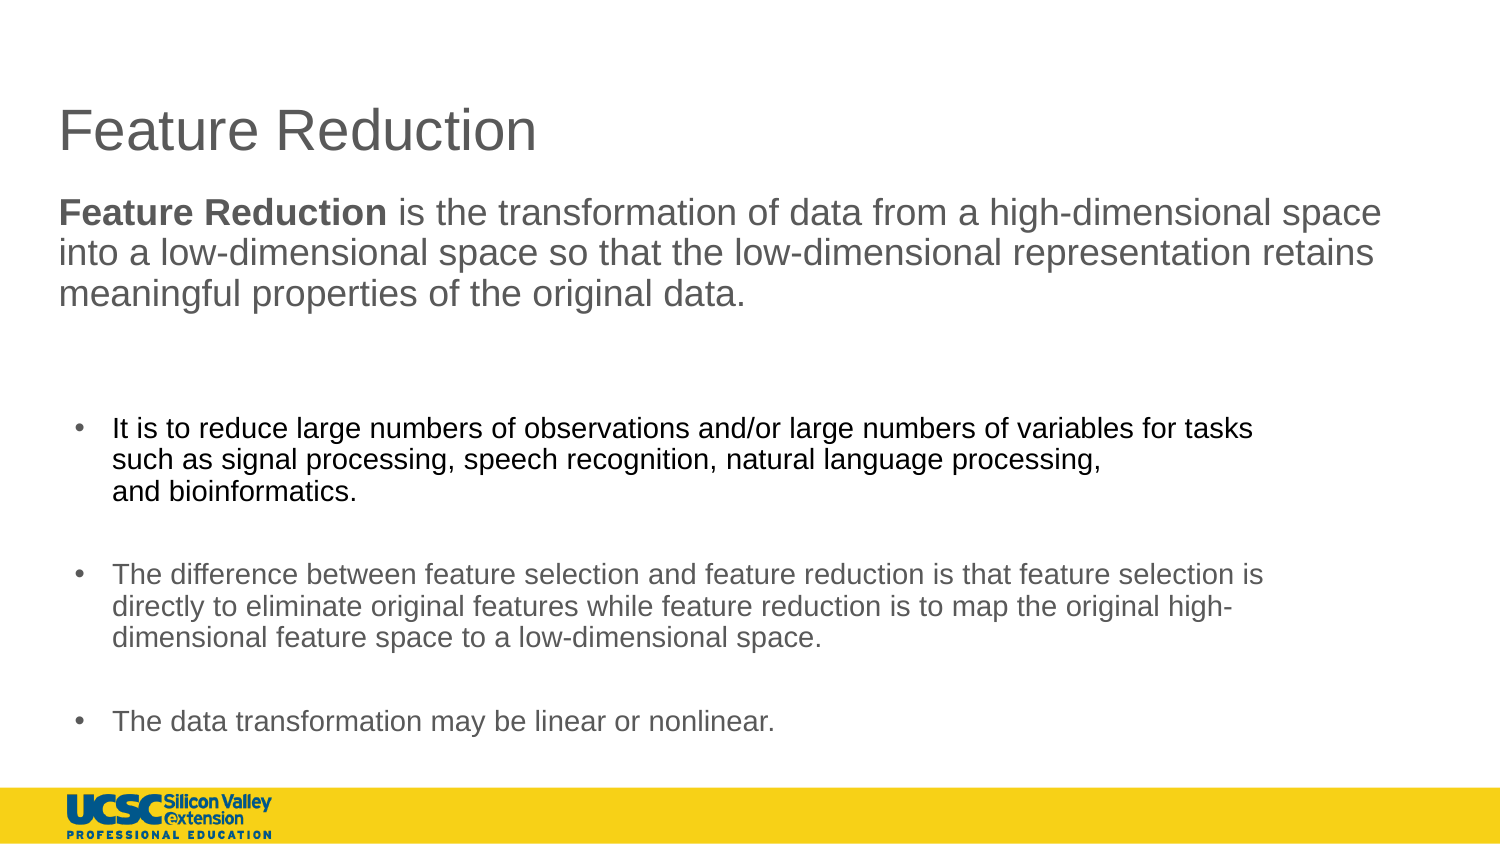

# Feature Reduction
Feature Reduction is the transformation of data from a high-dimensional space into a low-dimensional space so that the low-dimensional representation retains meaningful properties of the original data.
It is to reduce large numbers of observations and/or large numbers of variables for tasks such as signal processing, speech recognition, natural language processing, and bioinformatics.

The difference between feature selection and feature reduction is that feature selection is directly to eliminate original features while feature reduction is to map the original high-dimensional feature space to a low-dimensional space.

The data transformation may be linear or nonlinear.